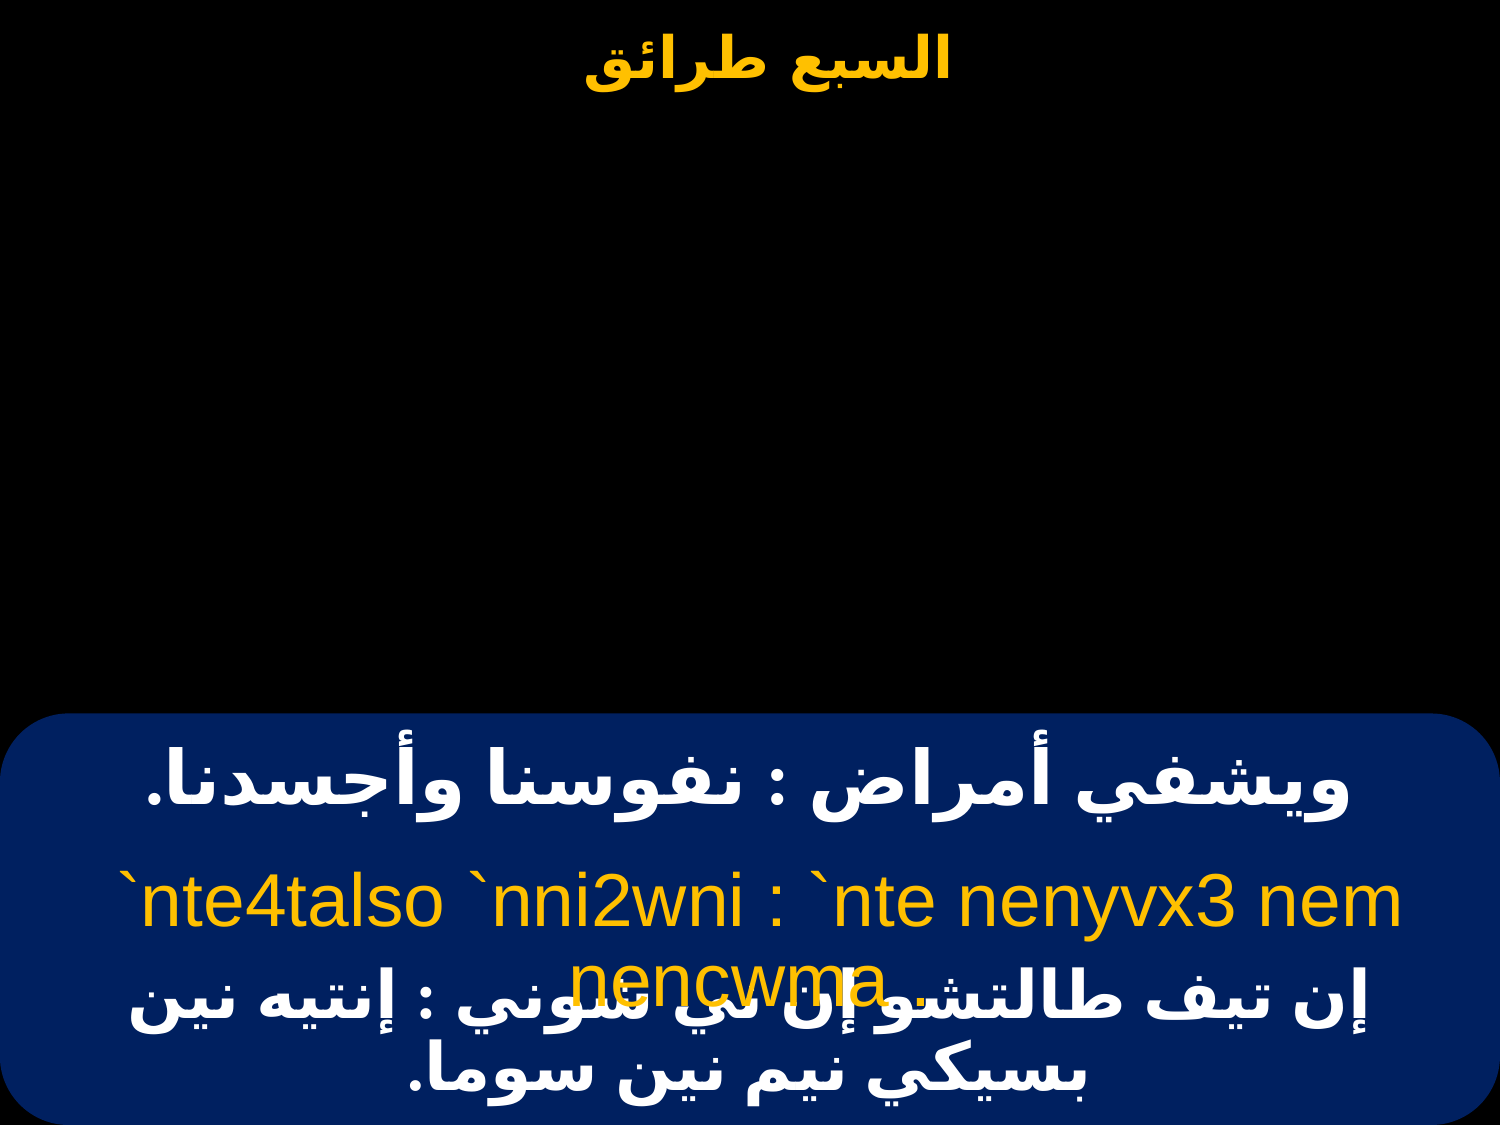

# ويشفي أمراض : نفوسنا وأجسدنا.
 `nte4talso `nni2wni : `nte nenyvx3 nem nencwma .
إن تيف طالتشو إن ني شوني : إنتيه نين بسيكي نيم نين سوما.